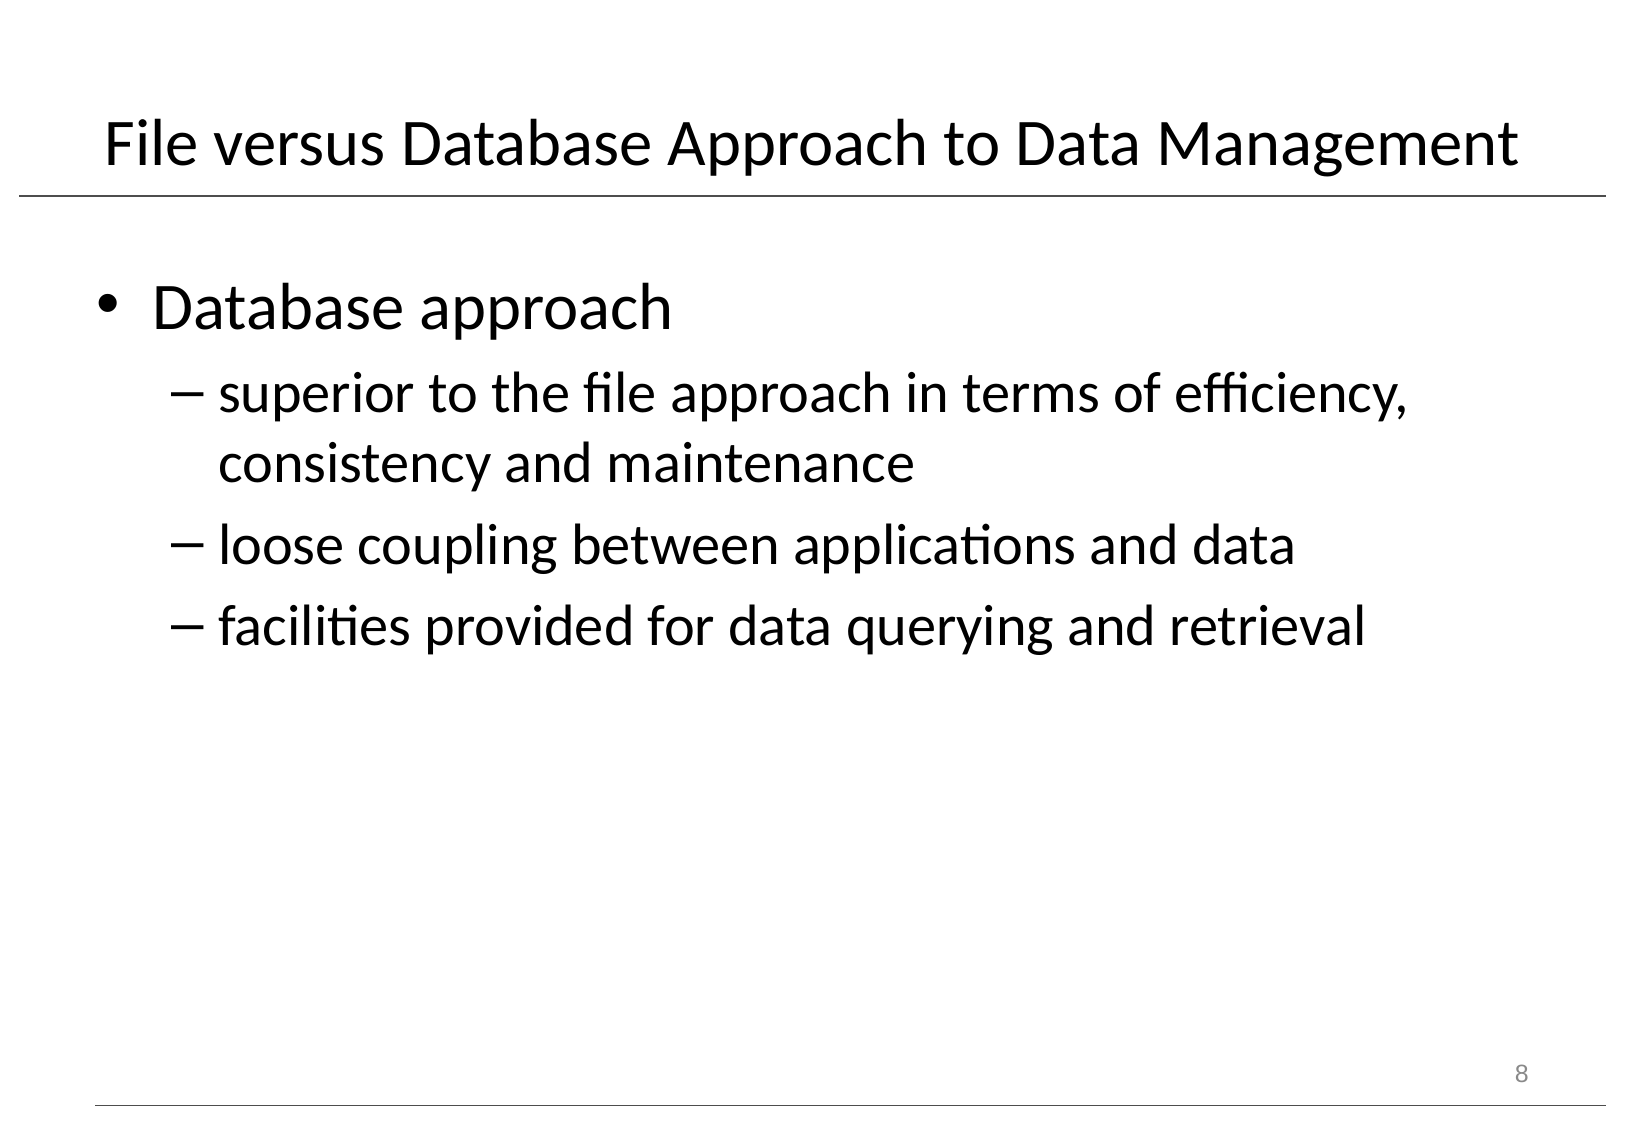

# File versus Database Approach to Data Management
Database approach
superior to the file approach in terms of efficiency, consistency and maintenance
loose coupling between applications and data
facilities provided for data querying and retrieval
8